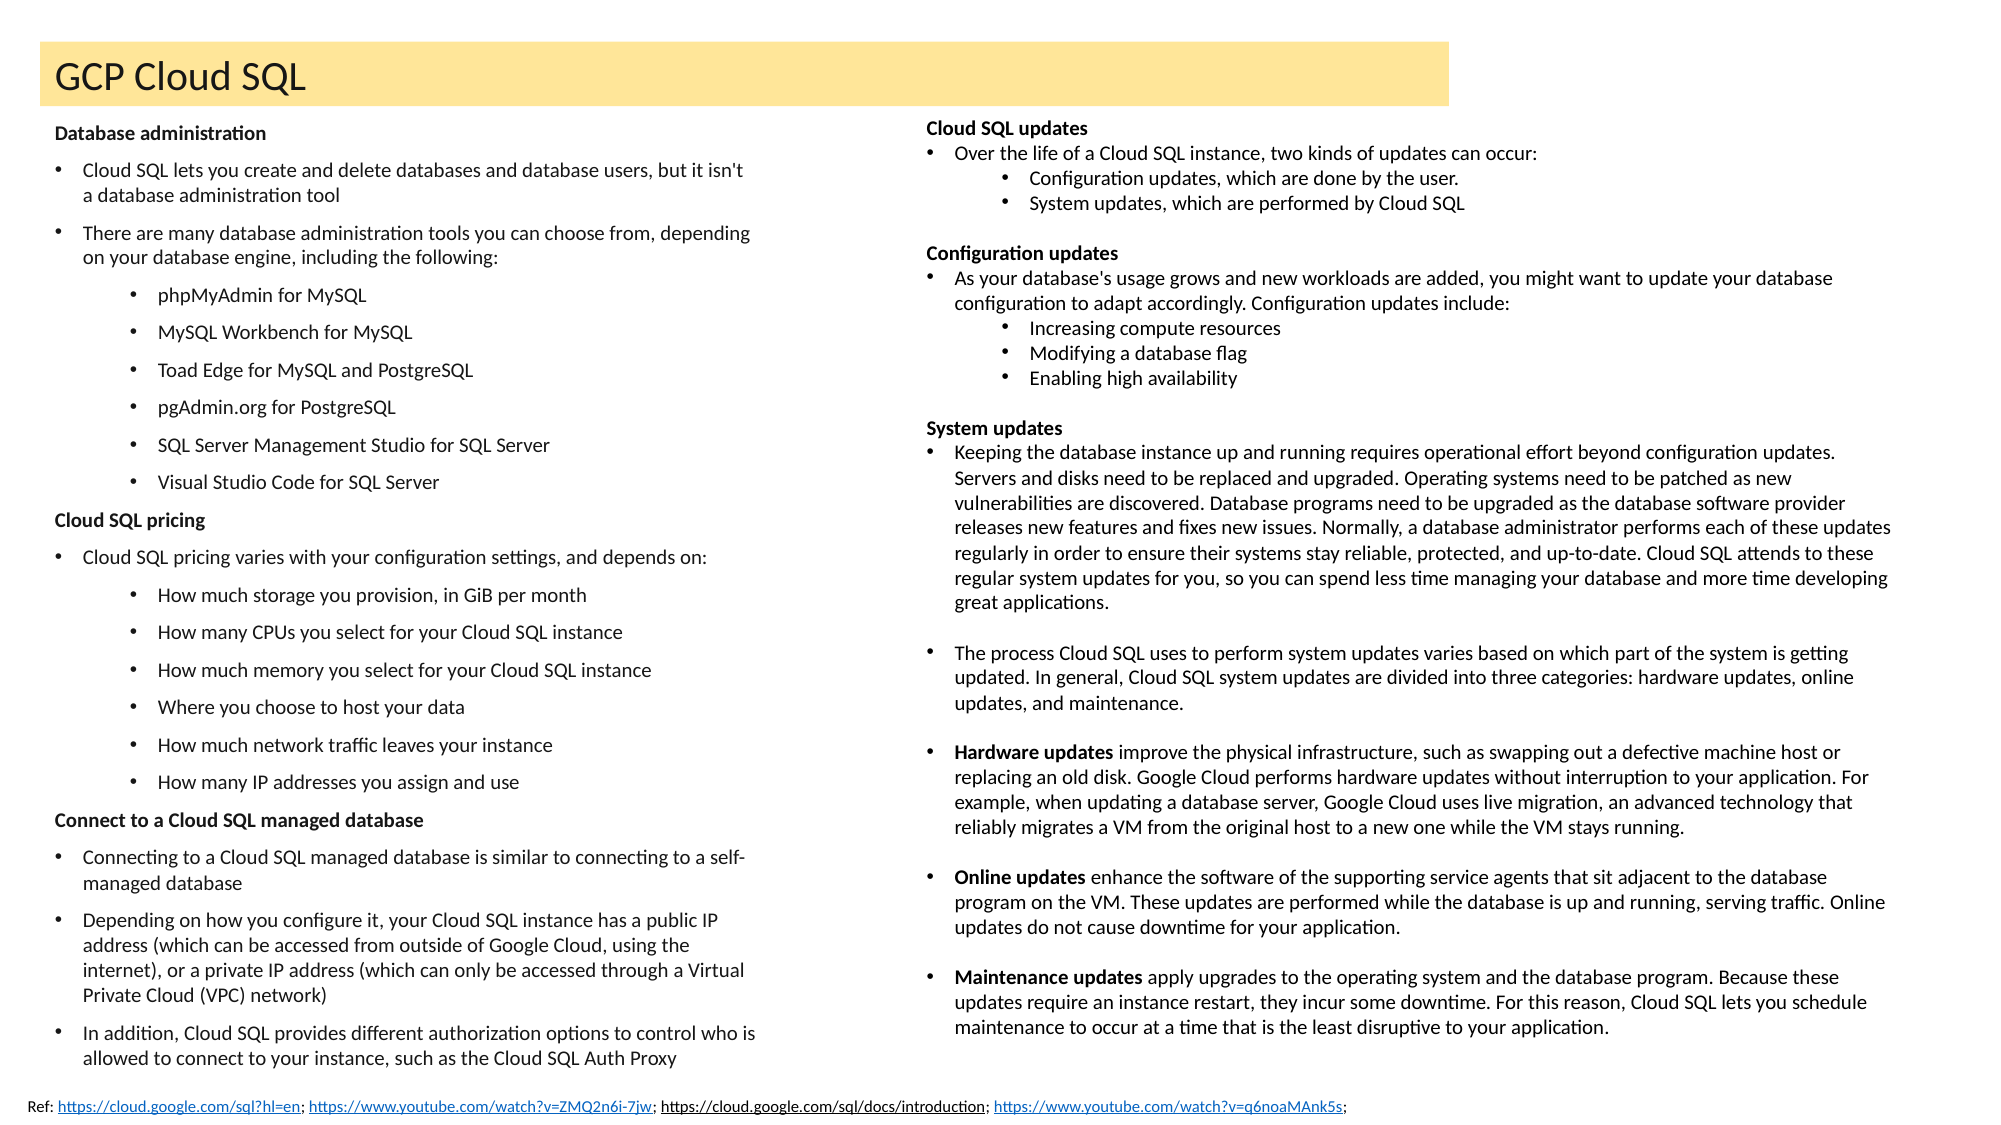

GCP Cloud SQL
Cloud SQL updates
Over the life of a Cloud SQL instance, two kinds of updates can occur:
Configuration updates, which are done by the user.
System updates, which are performed by Cloud SQL

Configuration updates
As your database's usage grows and new workloads are added, you might want to update your database configuration to adapt accordingly. Configuration updates include:
Increasing compute resources
Modifying a database flag
Enabling high availability

System updates
Keeping the database instance up and running requires operational effort beyond configuration updates. Servers and disks need to be replaced and upgraded. Operating systems need to be patched as new vulnerabilities are discovered. Database programs need to be upgraded as the database software provider releases new features and fixes new issues. Normally, a database administrator performs each of these updates regularly in order to ensure their systems stay reliable, protected, and up-to-date. Cloud SQL attends to these regular system updates for you, so you can spend less time managing your database and more time developing great applications.

The process Cloud SQL uses to perform system updates varies based on which part of the system is getting updated. In general, Cloud SQL system updates are divided into three categories: hardware updates, online updates, and maintenance.

Hardware updates improve the physical infrastructure, such as swapping out a defective machine host or replacing an old disk. Google Cloud performs hardware updates without interruption to your application. For example, when updating a database server, Google Cloud uses live migration, an advanced technology that reliably migrates a VM from the original host to a new one while the VM stays running.

Online updates enhance the software of the supporting service agents that sit adjacent to the database program on the VM. These updates are performed while the database is up and running, serving traffic. Online updates do not cause downtime for your application.

Maintenance updates apply upgrades to the operating system and the database program. Because these updates require an instance restart, they incur some downtime. For this reason, Cloud SQL lets you schedule maintenance to occur at a time that is the least disruptive to your application.
Database administration
Cloud SQL lets you create and delete databases and database users, but it isn't a database administration tool
There are many database administration tools you can choose from, depending on your database engine, including the following:
phpMyAdmin for MySQL
MySQL Workbench for MySQL
Toad Edge for MySQL and PostgreSQL
pgAdmin.org for PostgreSQL
SQL Server Management Studio for SQL Server
Visual Studio Code for SQL Server
Cloud SQL pricing
Cloud SQL pricing varies with your configuration settings, and depends on:
How much storage you provision, in GiB per month
How many CPUs you select for your Cloud SQL instance
How much memory you select for your Cloud SQL instance
Where you choose to host your data
How much network traffic leaves your instance
How many IP addresses you assign and use
Connect to a Cloud SQL managed database
Connecting to a Cloud SQL managed database is similar to connecting to a self-managed database
Depending on how you configure it, your Cloud SQL instance has a public IP address (which can be accessed from outside of Google Cloud, using the internet), or a private IP address (which can only be accessed through a Virtual Private Cloud (VPC) network)
In addition, Cloud SQL provides different authorization options to control who is allowed to connect to your instance, such as the Cloud SQL Auth Proxy
Ref: https://cloud.google.com/sql?hl=en; https://www.youtube.com/watch?v=ZMQ2n6i-7jw; https://cloud.google.com/sql/docs/introduction; https://www.youtube.com/watch?v=q6noaMAnk5s;